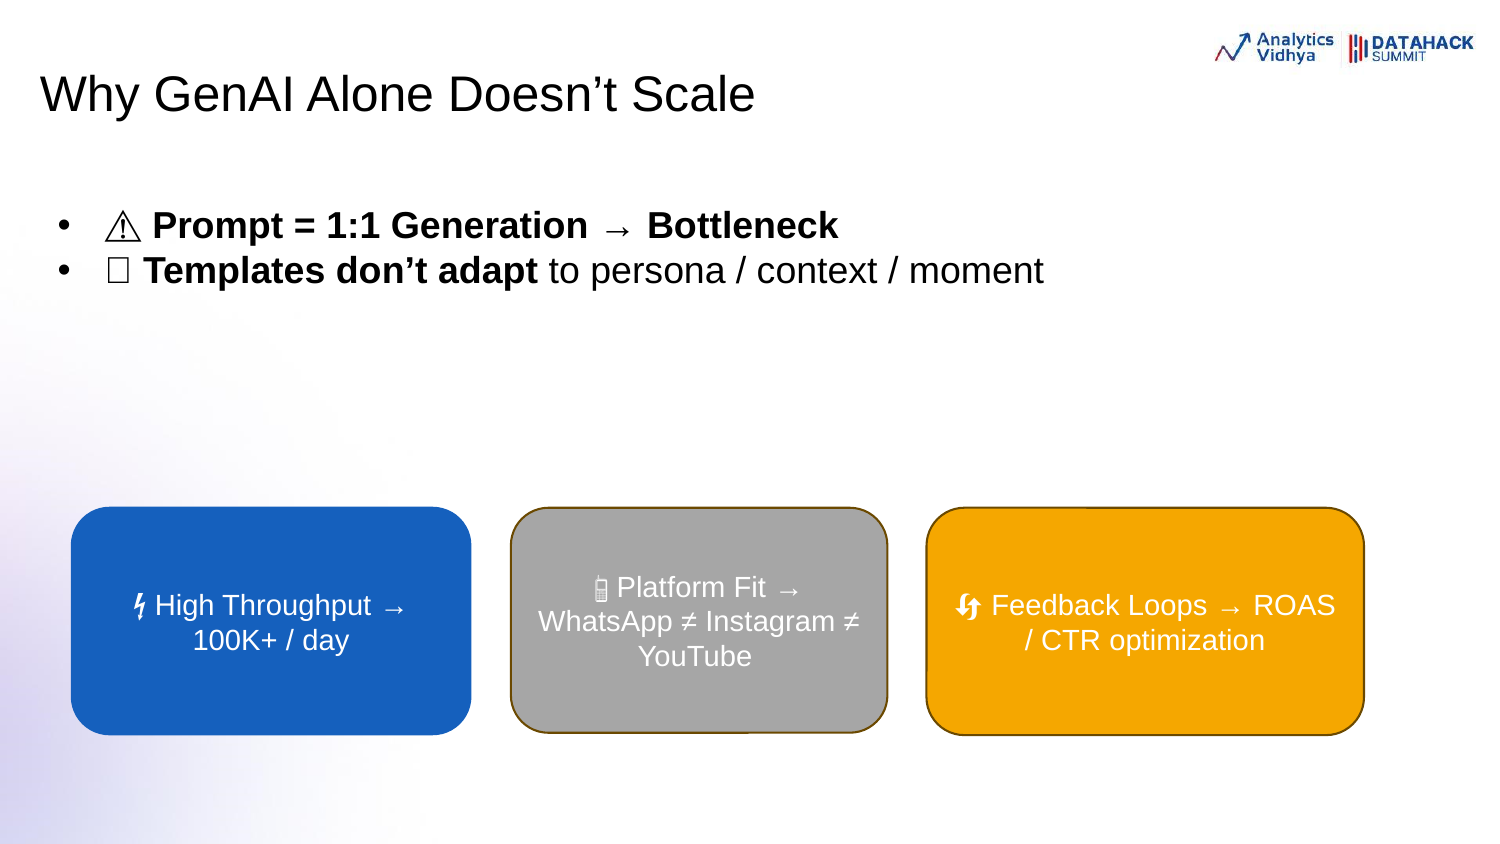

Why GenAI Alone Doesn’t Scale
⚠️ Prompt = 1:1 Generation → Bottleneck
🧩 Templates don’t adapt to persona / context / moment
🔄 Feedback Loops → ROAS / CTR optimization
📱 Platform Fit → WhatsApp ≠ Instagram ≠ YouTube
⚡ High Throughput → 100K+ / day